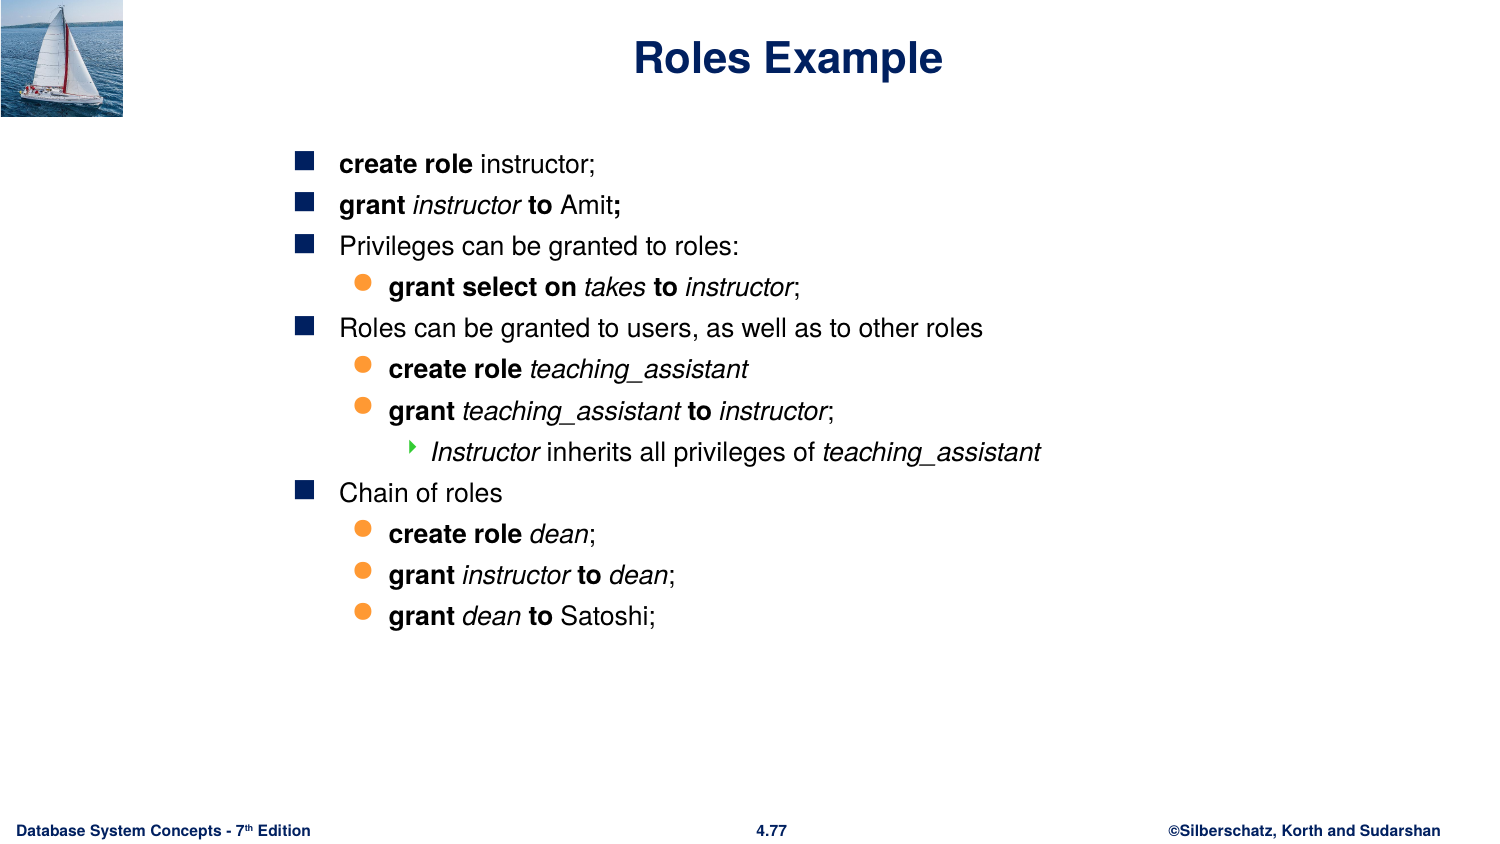

# Roles Example
create role instructor;
grant instructor to Amit;
Privileges can be granted to roles:
grant select on takes to instructor;
Roles can be granted to users, as well as to other roles
create role teaching_assistant
grant teaching_assistant to instructor;
Instructor inherits all privileges of teaching_assistant
Chain of roles
create role dean;
grant instructor to dean;
grant dean to Satoshi;